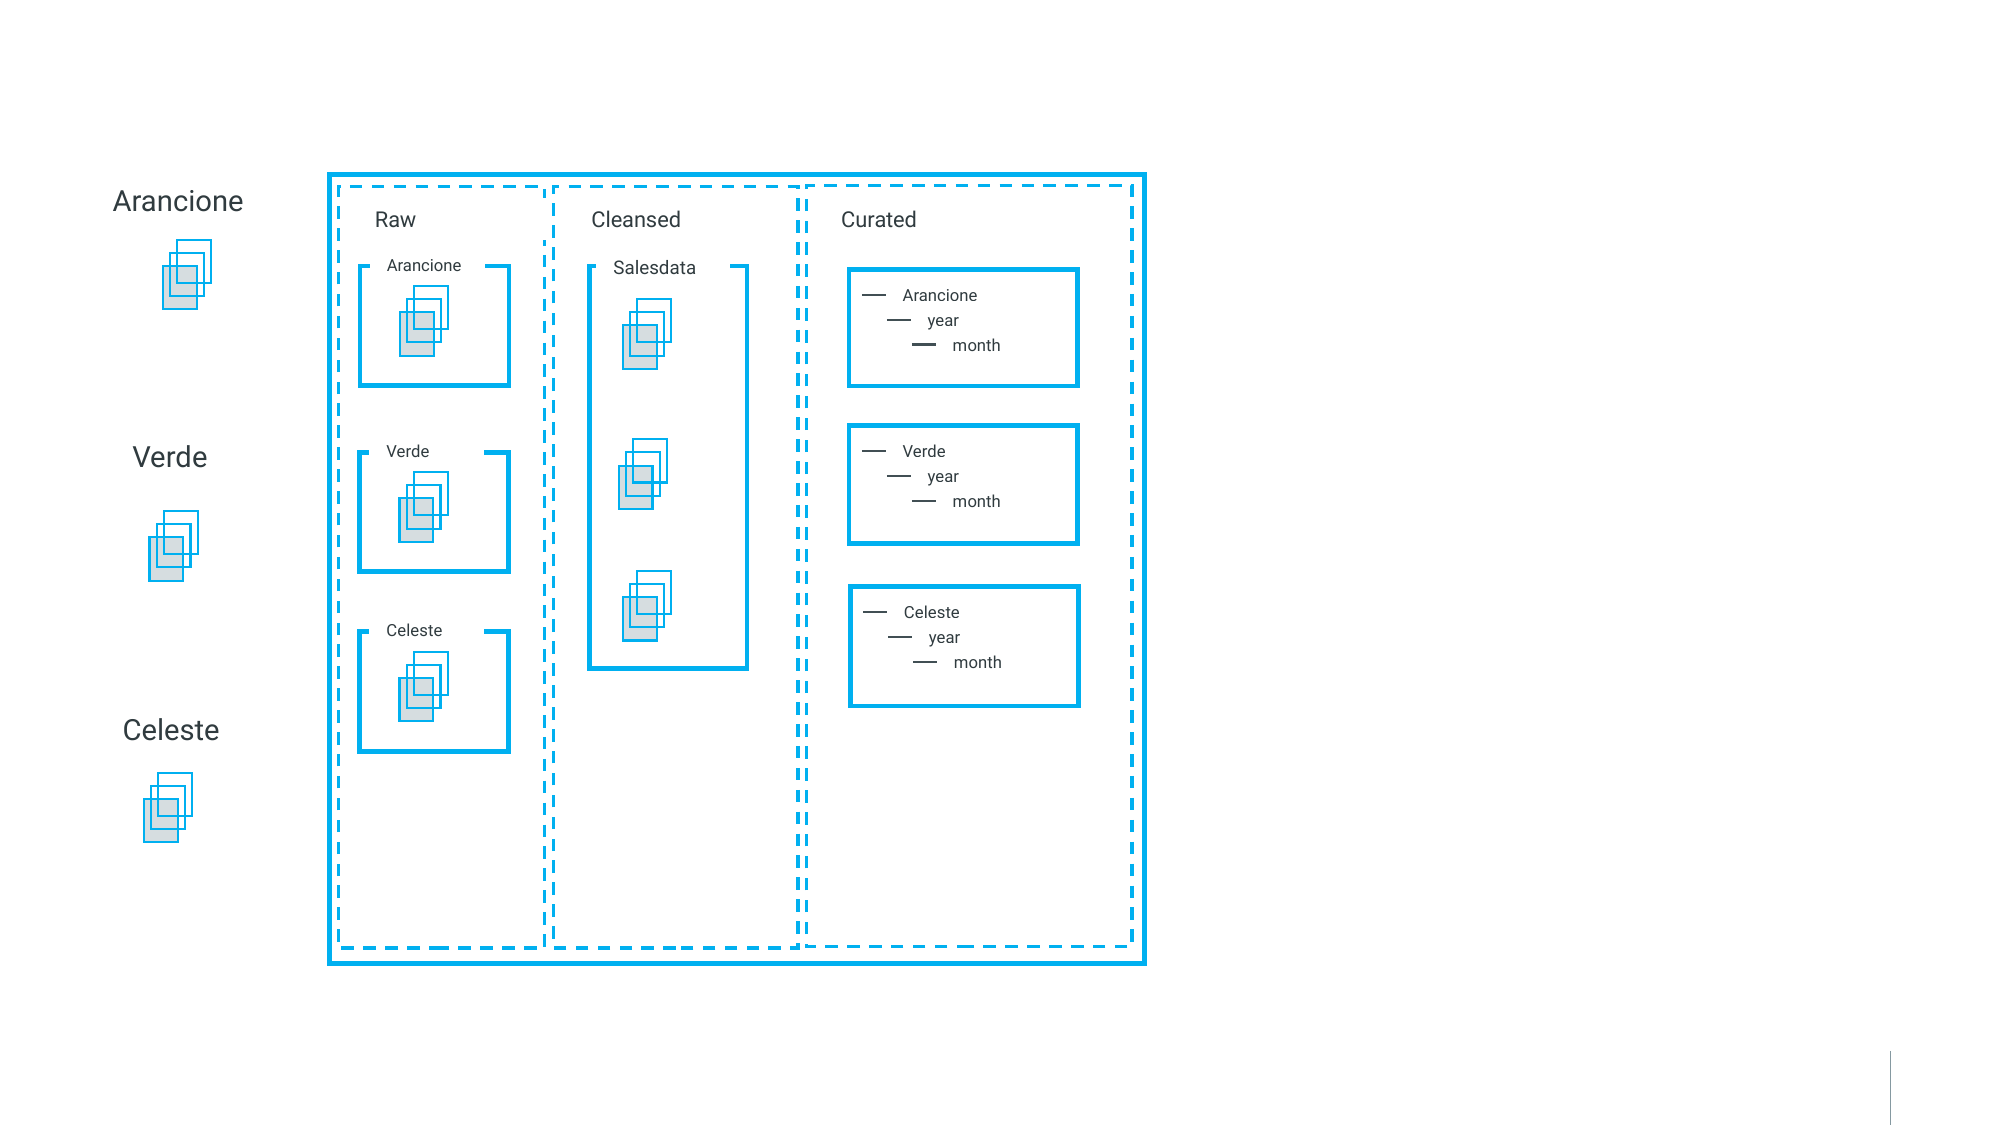

Arancione

Raw
Cleansed
Curated

Salesdata
Arancione

Arancione

year

month

Verde
Verde

Verde

year

month

Celeste

year
Celeste

month

Celeste